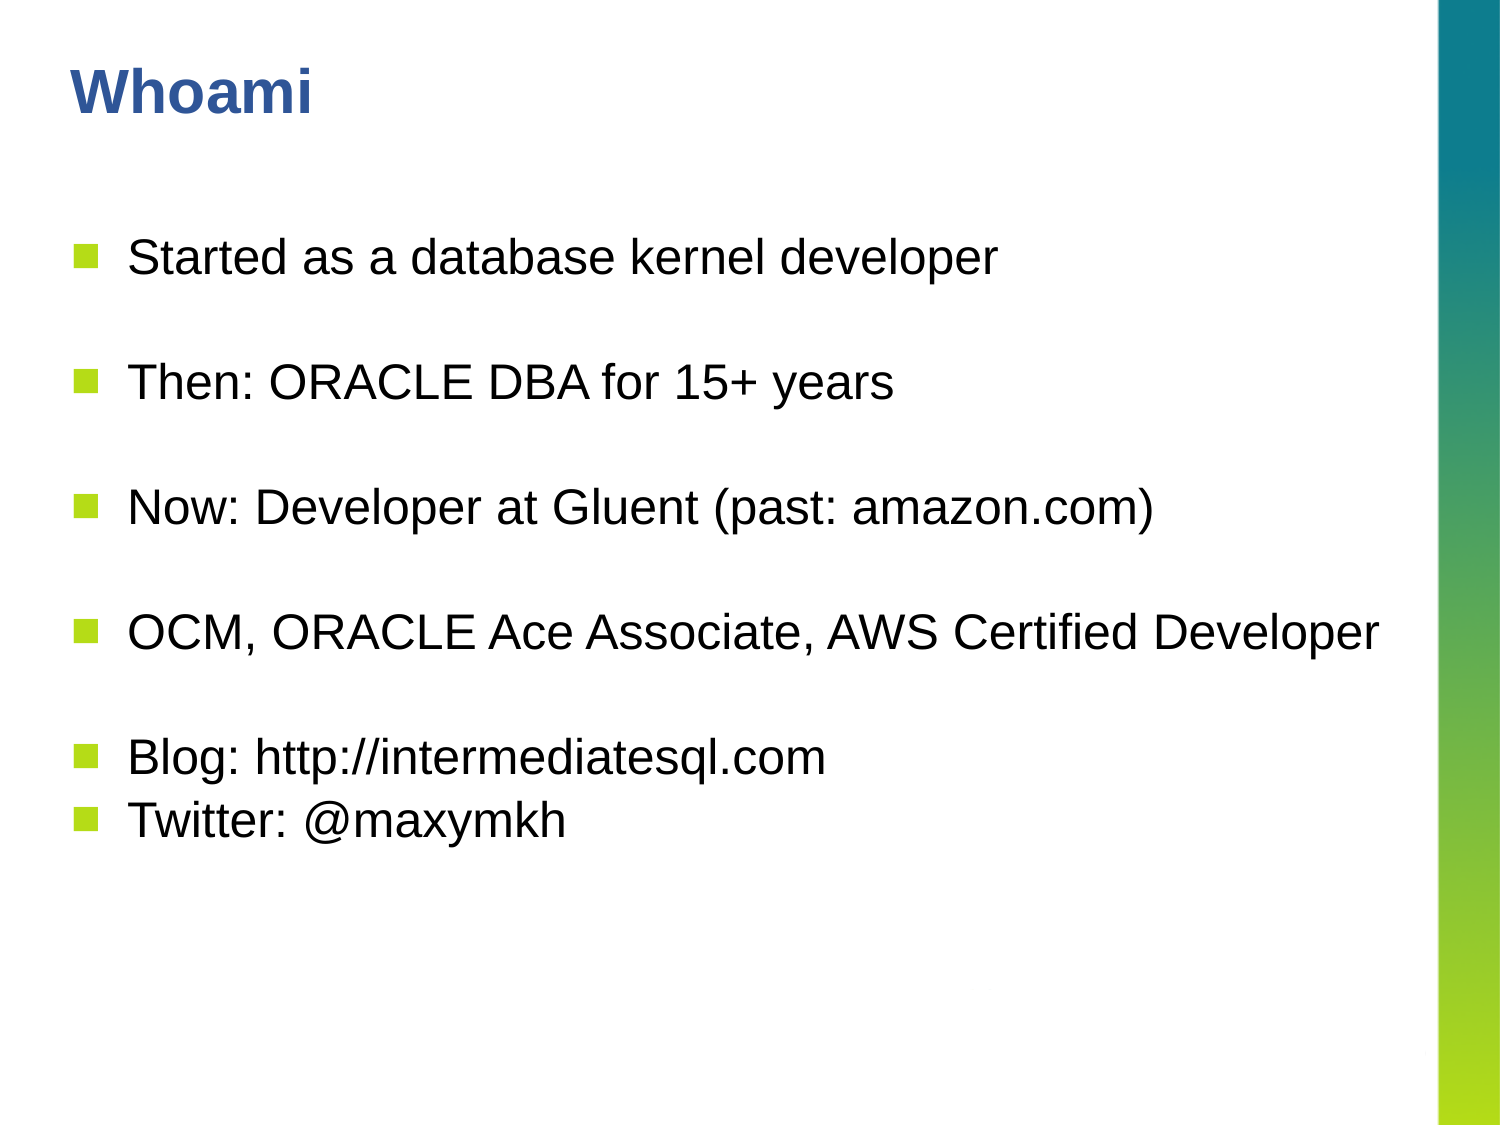

# Whoami
Started as a database kernel developer

Then: ORACLE DBA for 15+ years

Now: Developer at Gluent (past: amazon.com)

OCM, ORACLE Ace Associate, AWS Certified Developer

Blog: http://intermediatesql.com
Twitter: @maxymkh